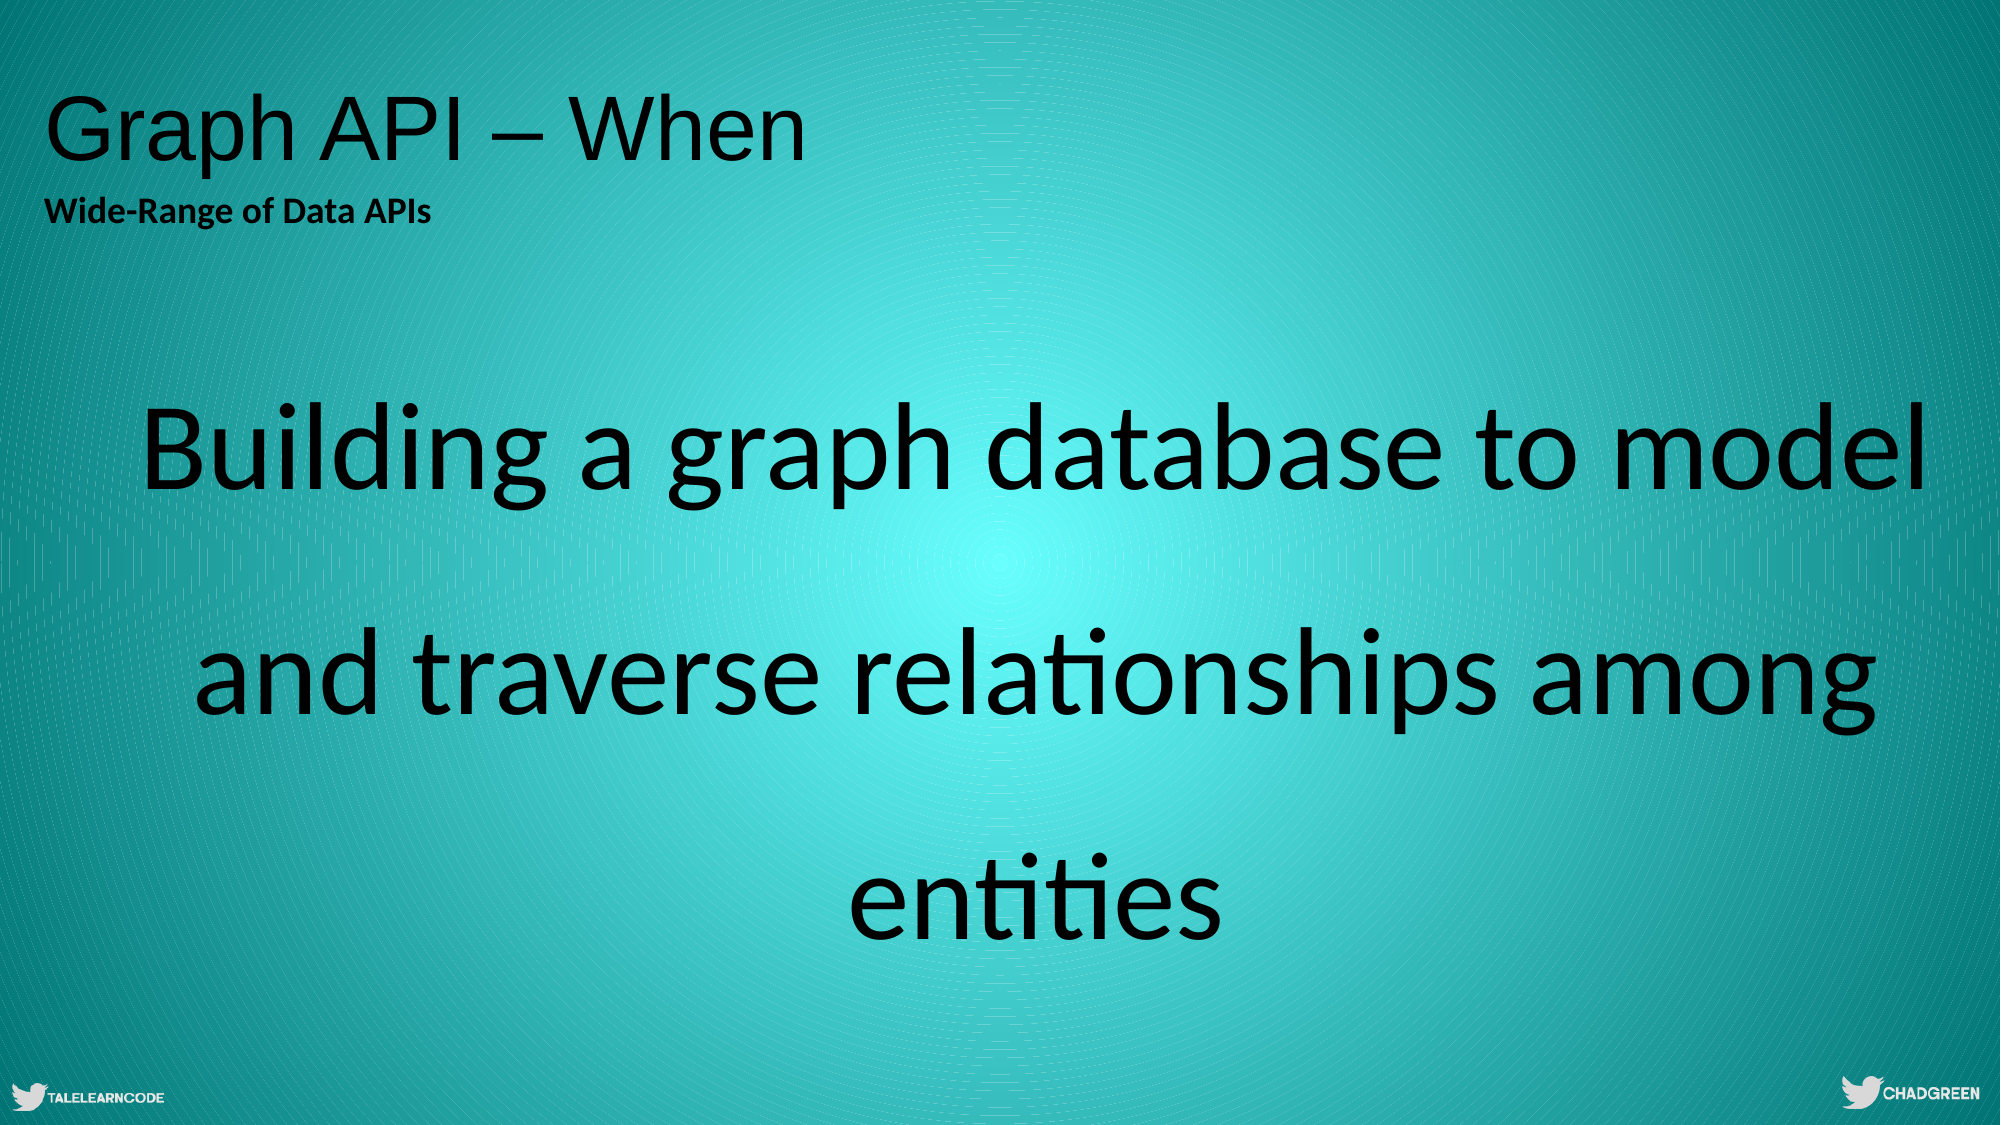

# Graph API – When
Wide-Range of Data APIs
Building a graph database to model and traverse relationships among entities